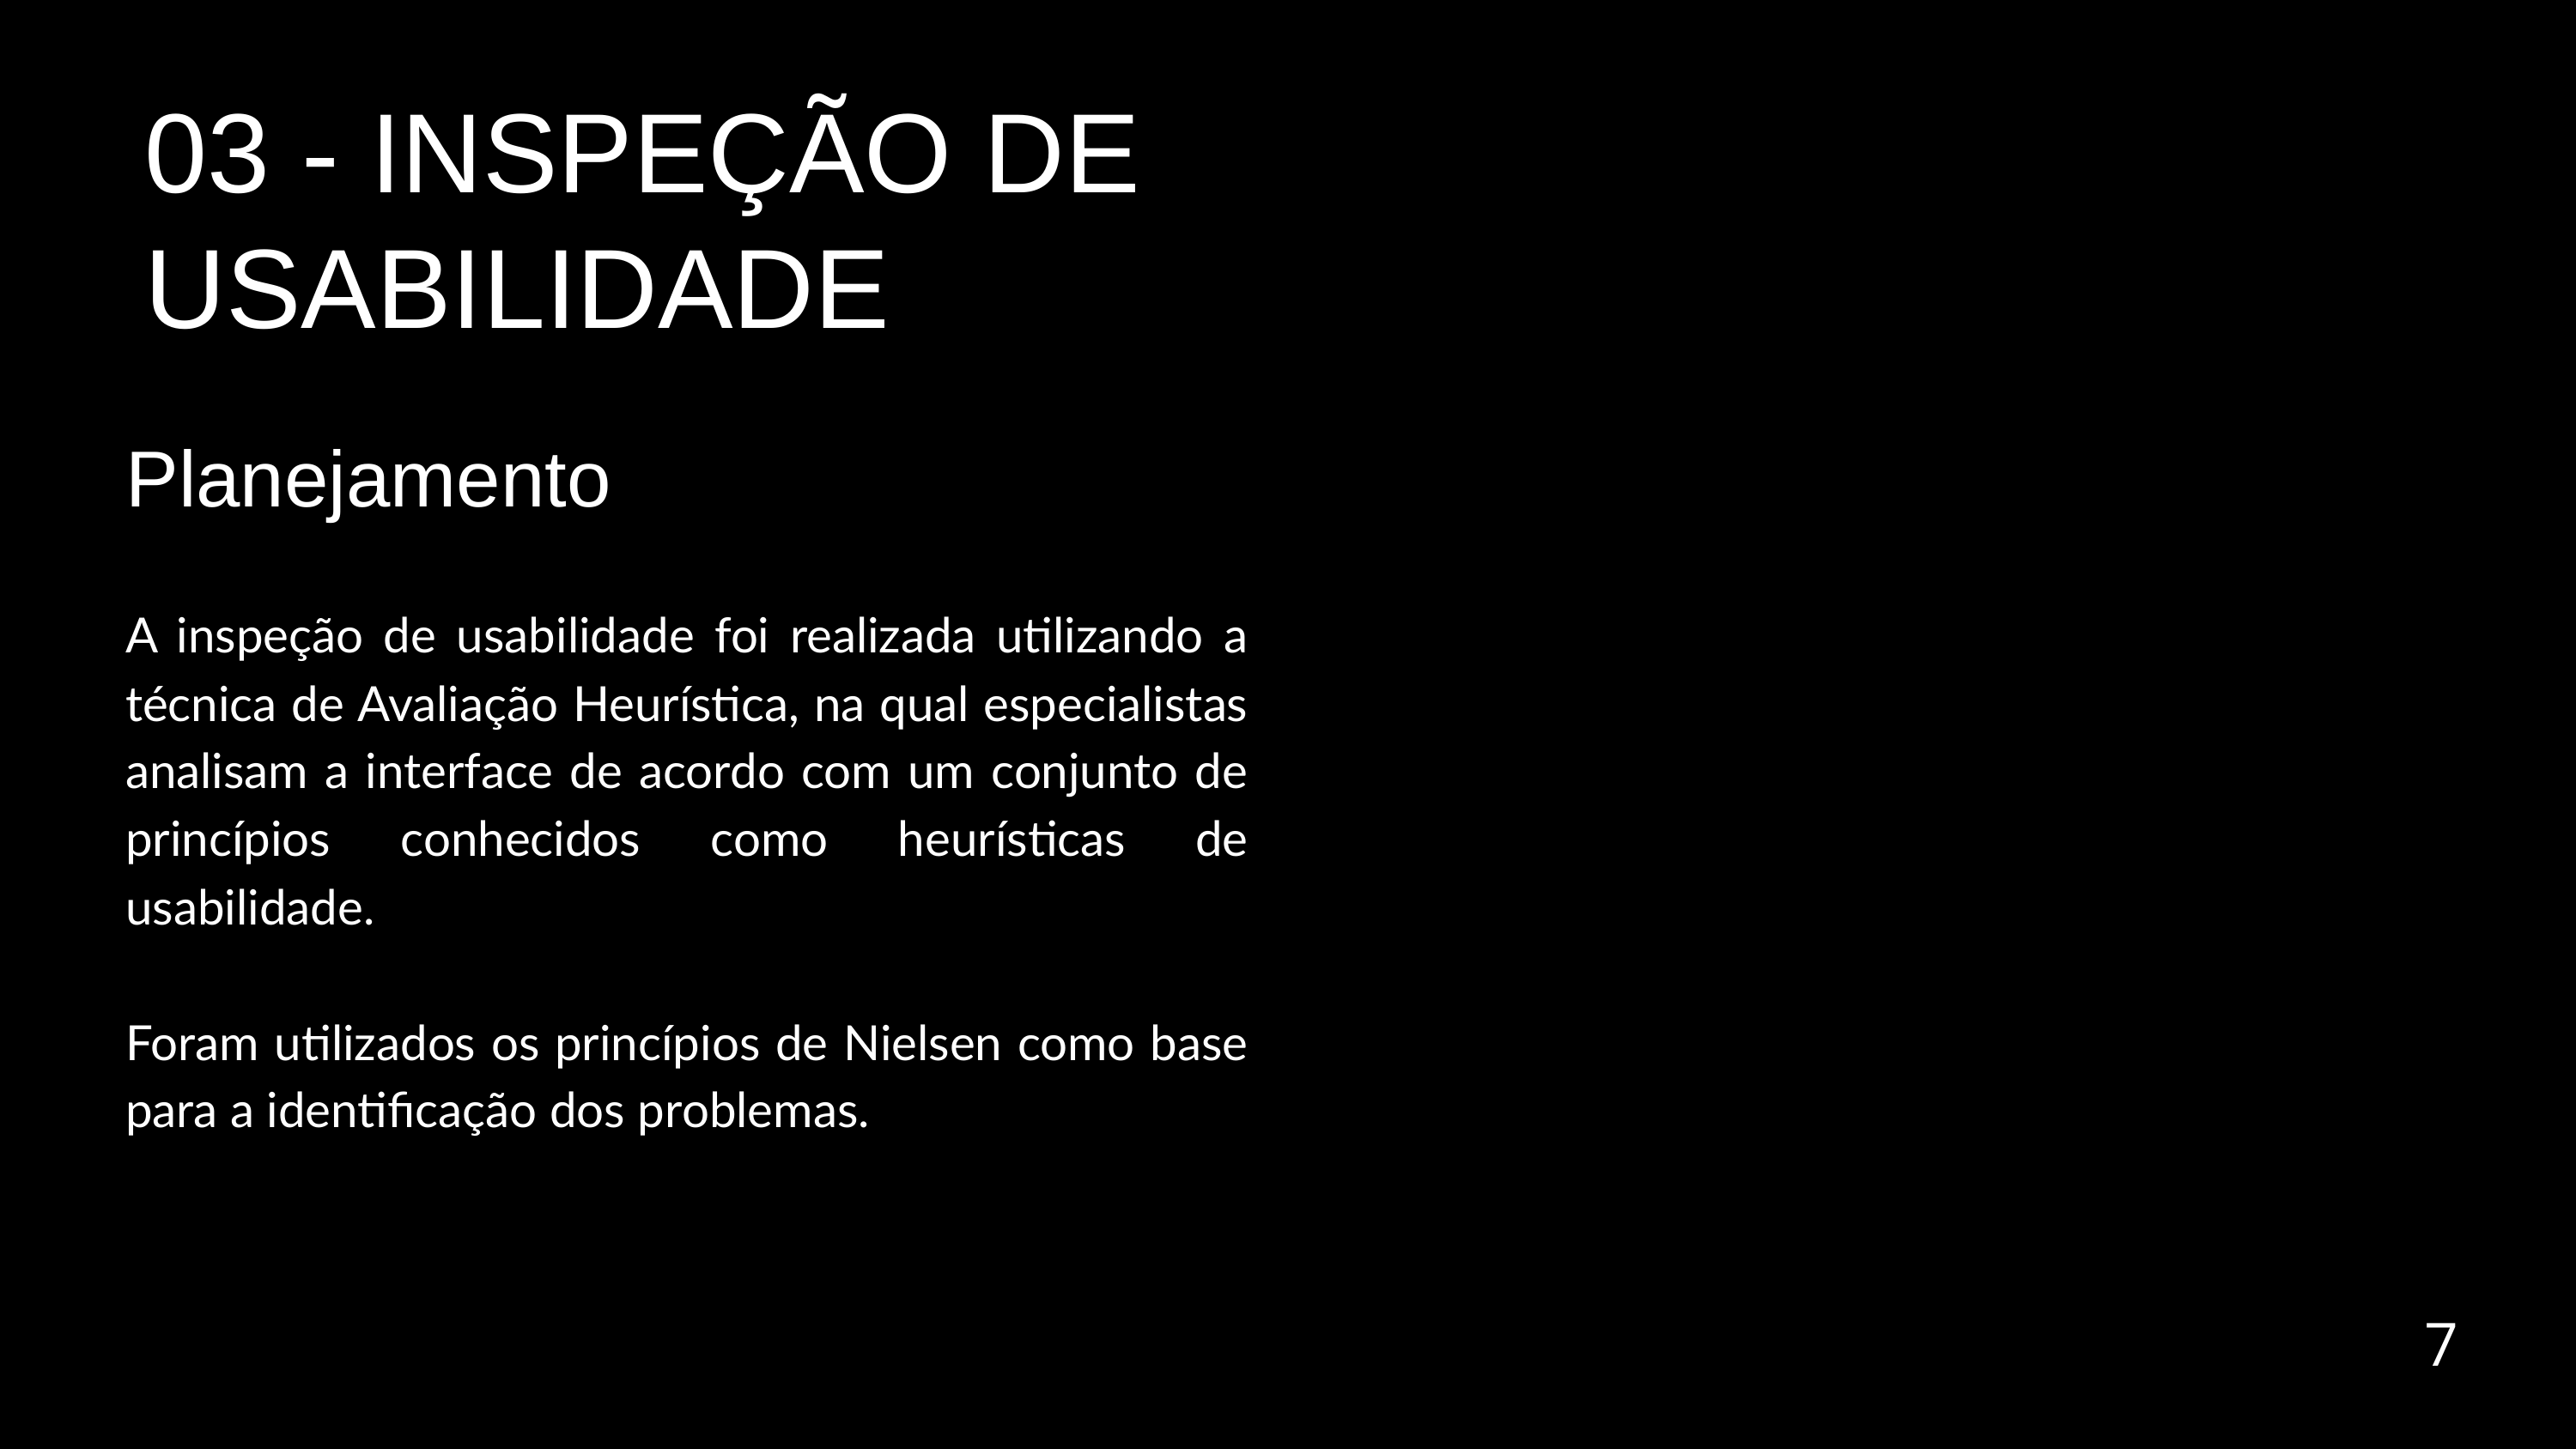

03 - INSPEÇÃO DE USABILIDADE
Planejamento
A inspeção de usabilidade foi realizada utilizando a técnica de Avaliação Heurística, na qual especialistas analisam a interface de acordo com um conjunto de princípios conhecidos como heurísticas de usabilidade.

Foram utilizados os princípios de Nielsen como base para a identificação dos problemas.
7